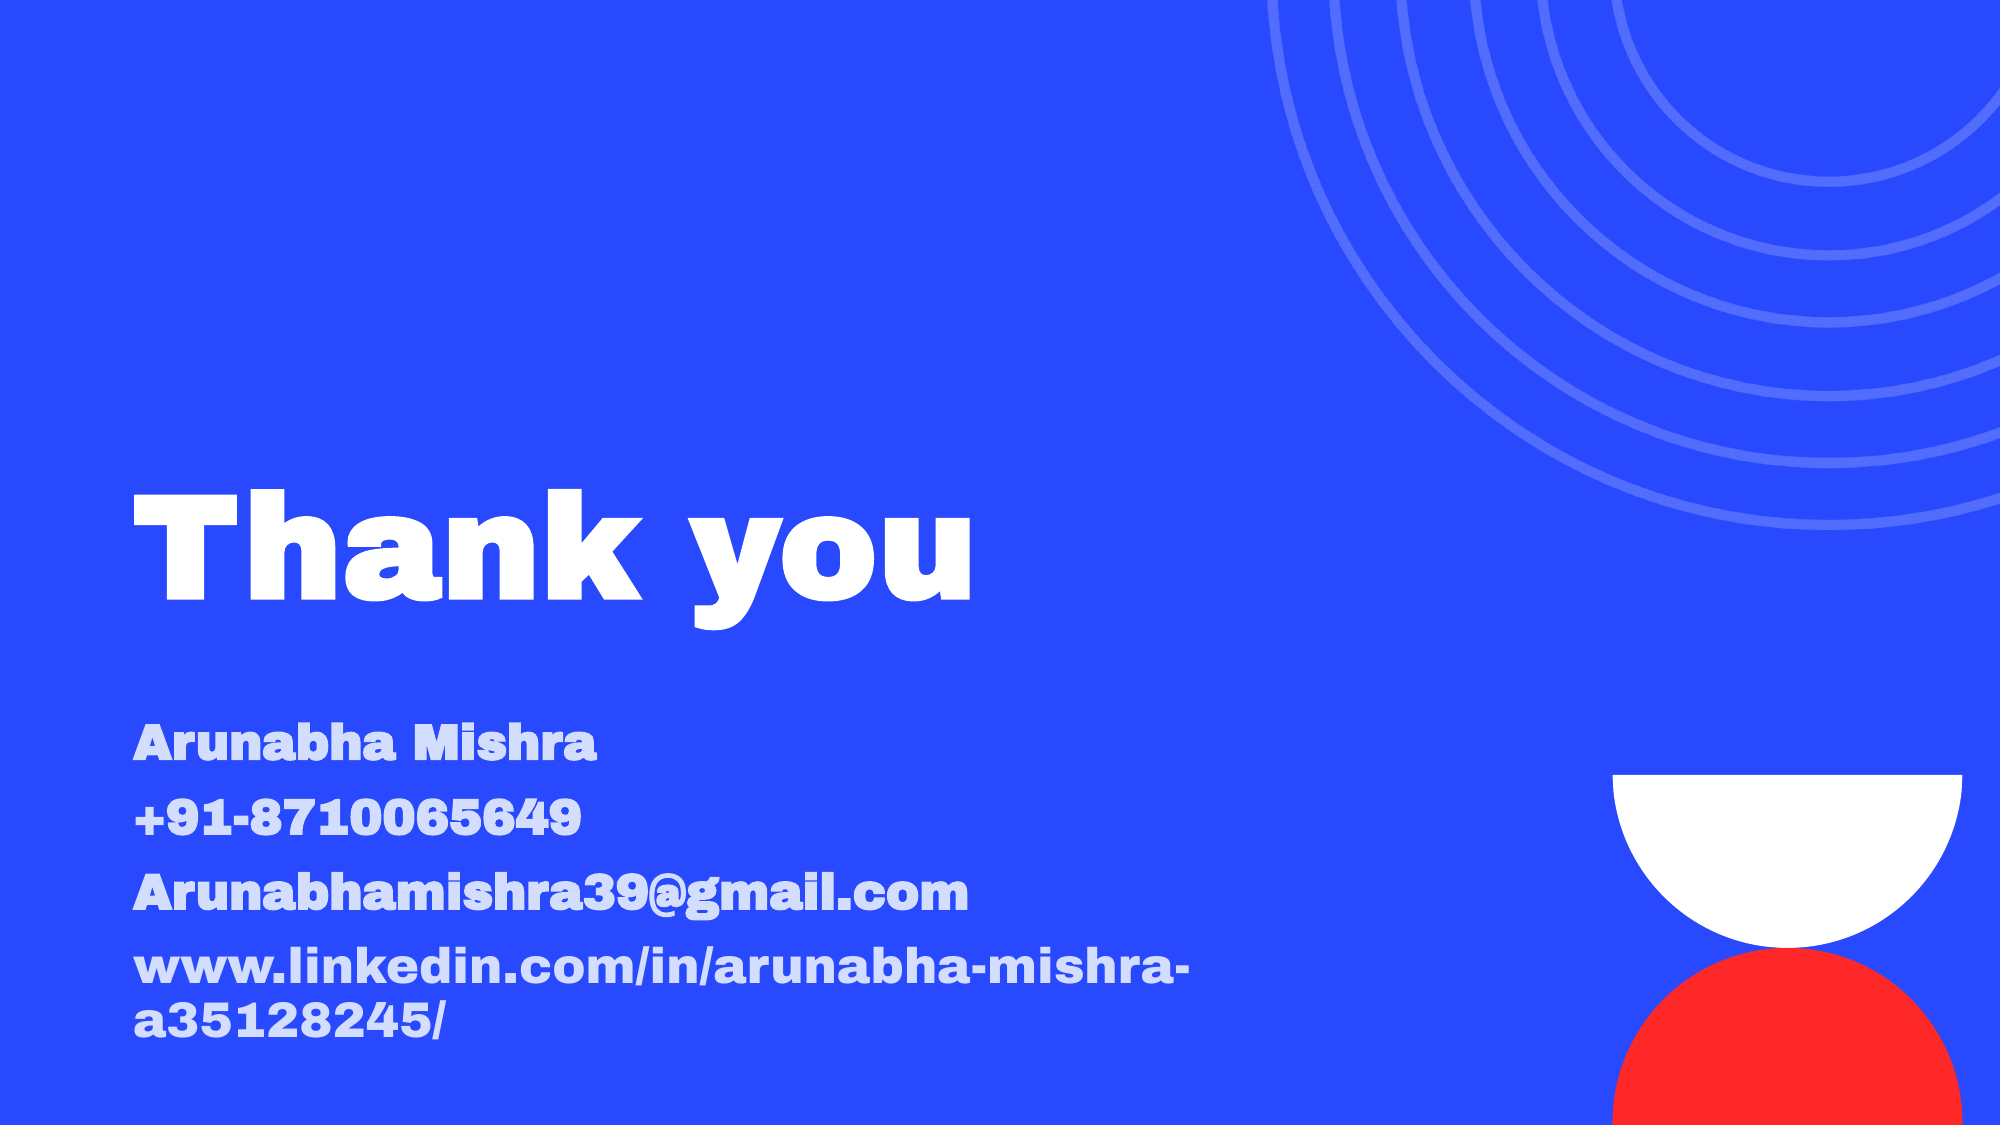

# Thank you
Arunabha Mishra
+91-8710065649
Arunabhamishra39@gmail.com
www.linkedin.com/in/arunabha-mishra-a35128245/